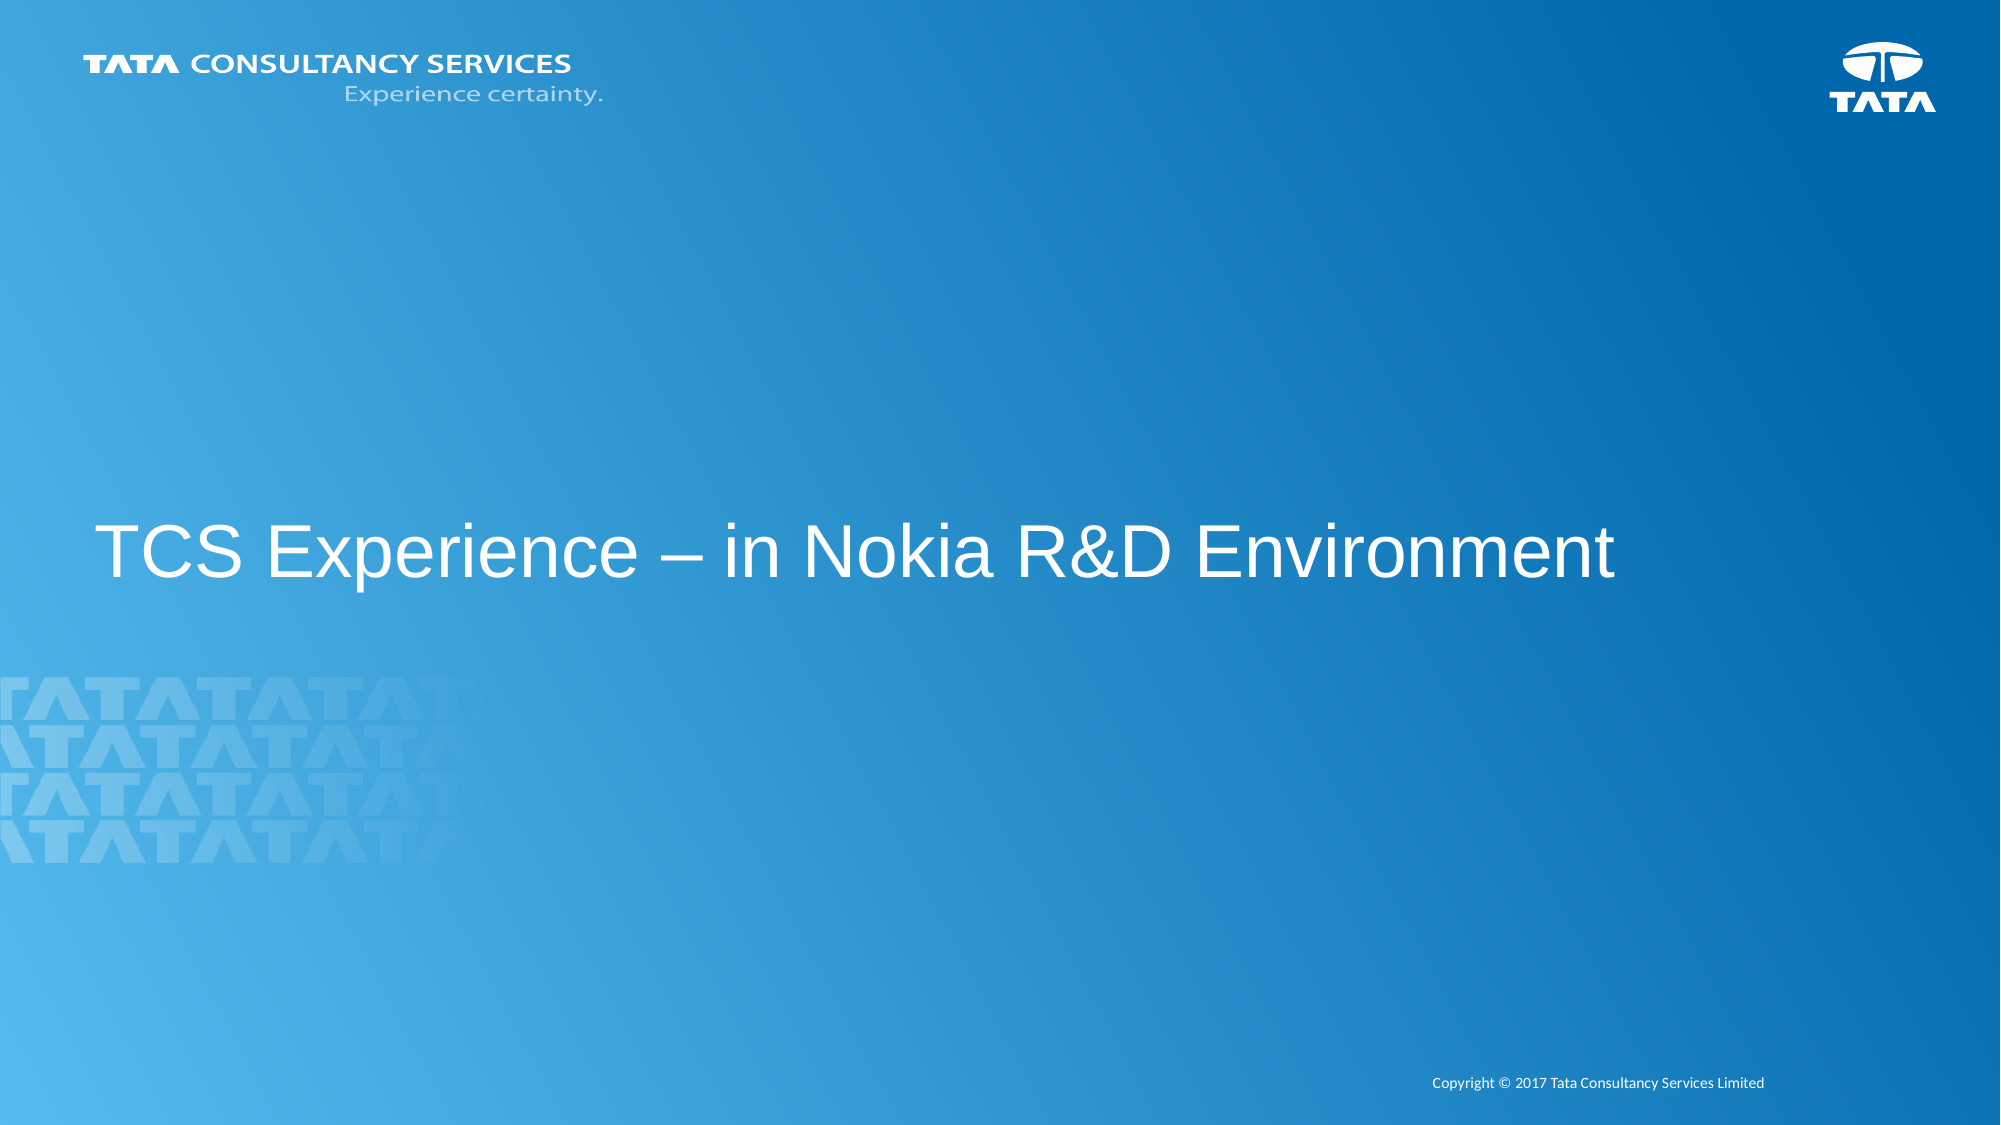

# TCS Experience – in Nokia R&D Environment